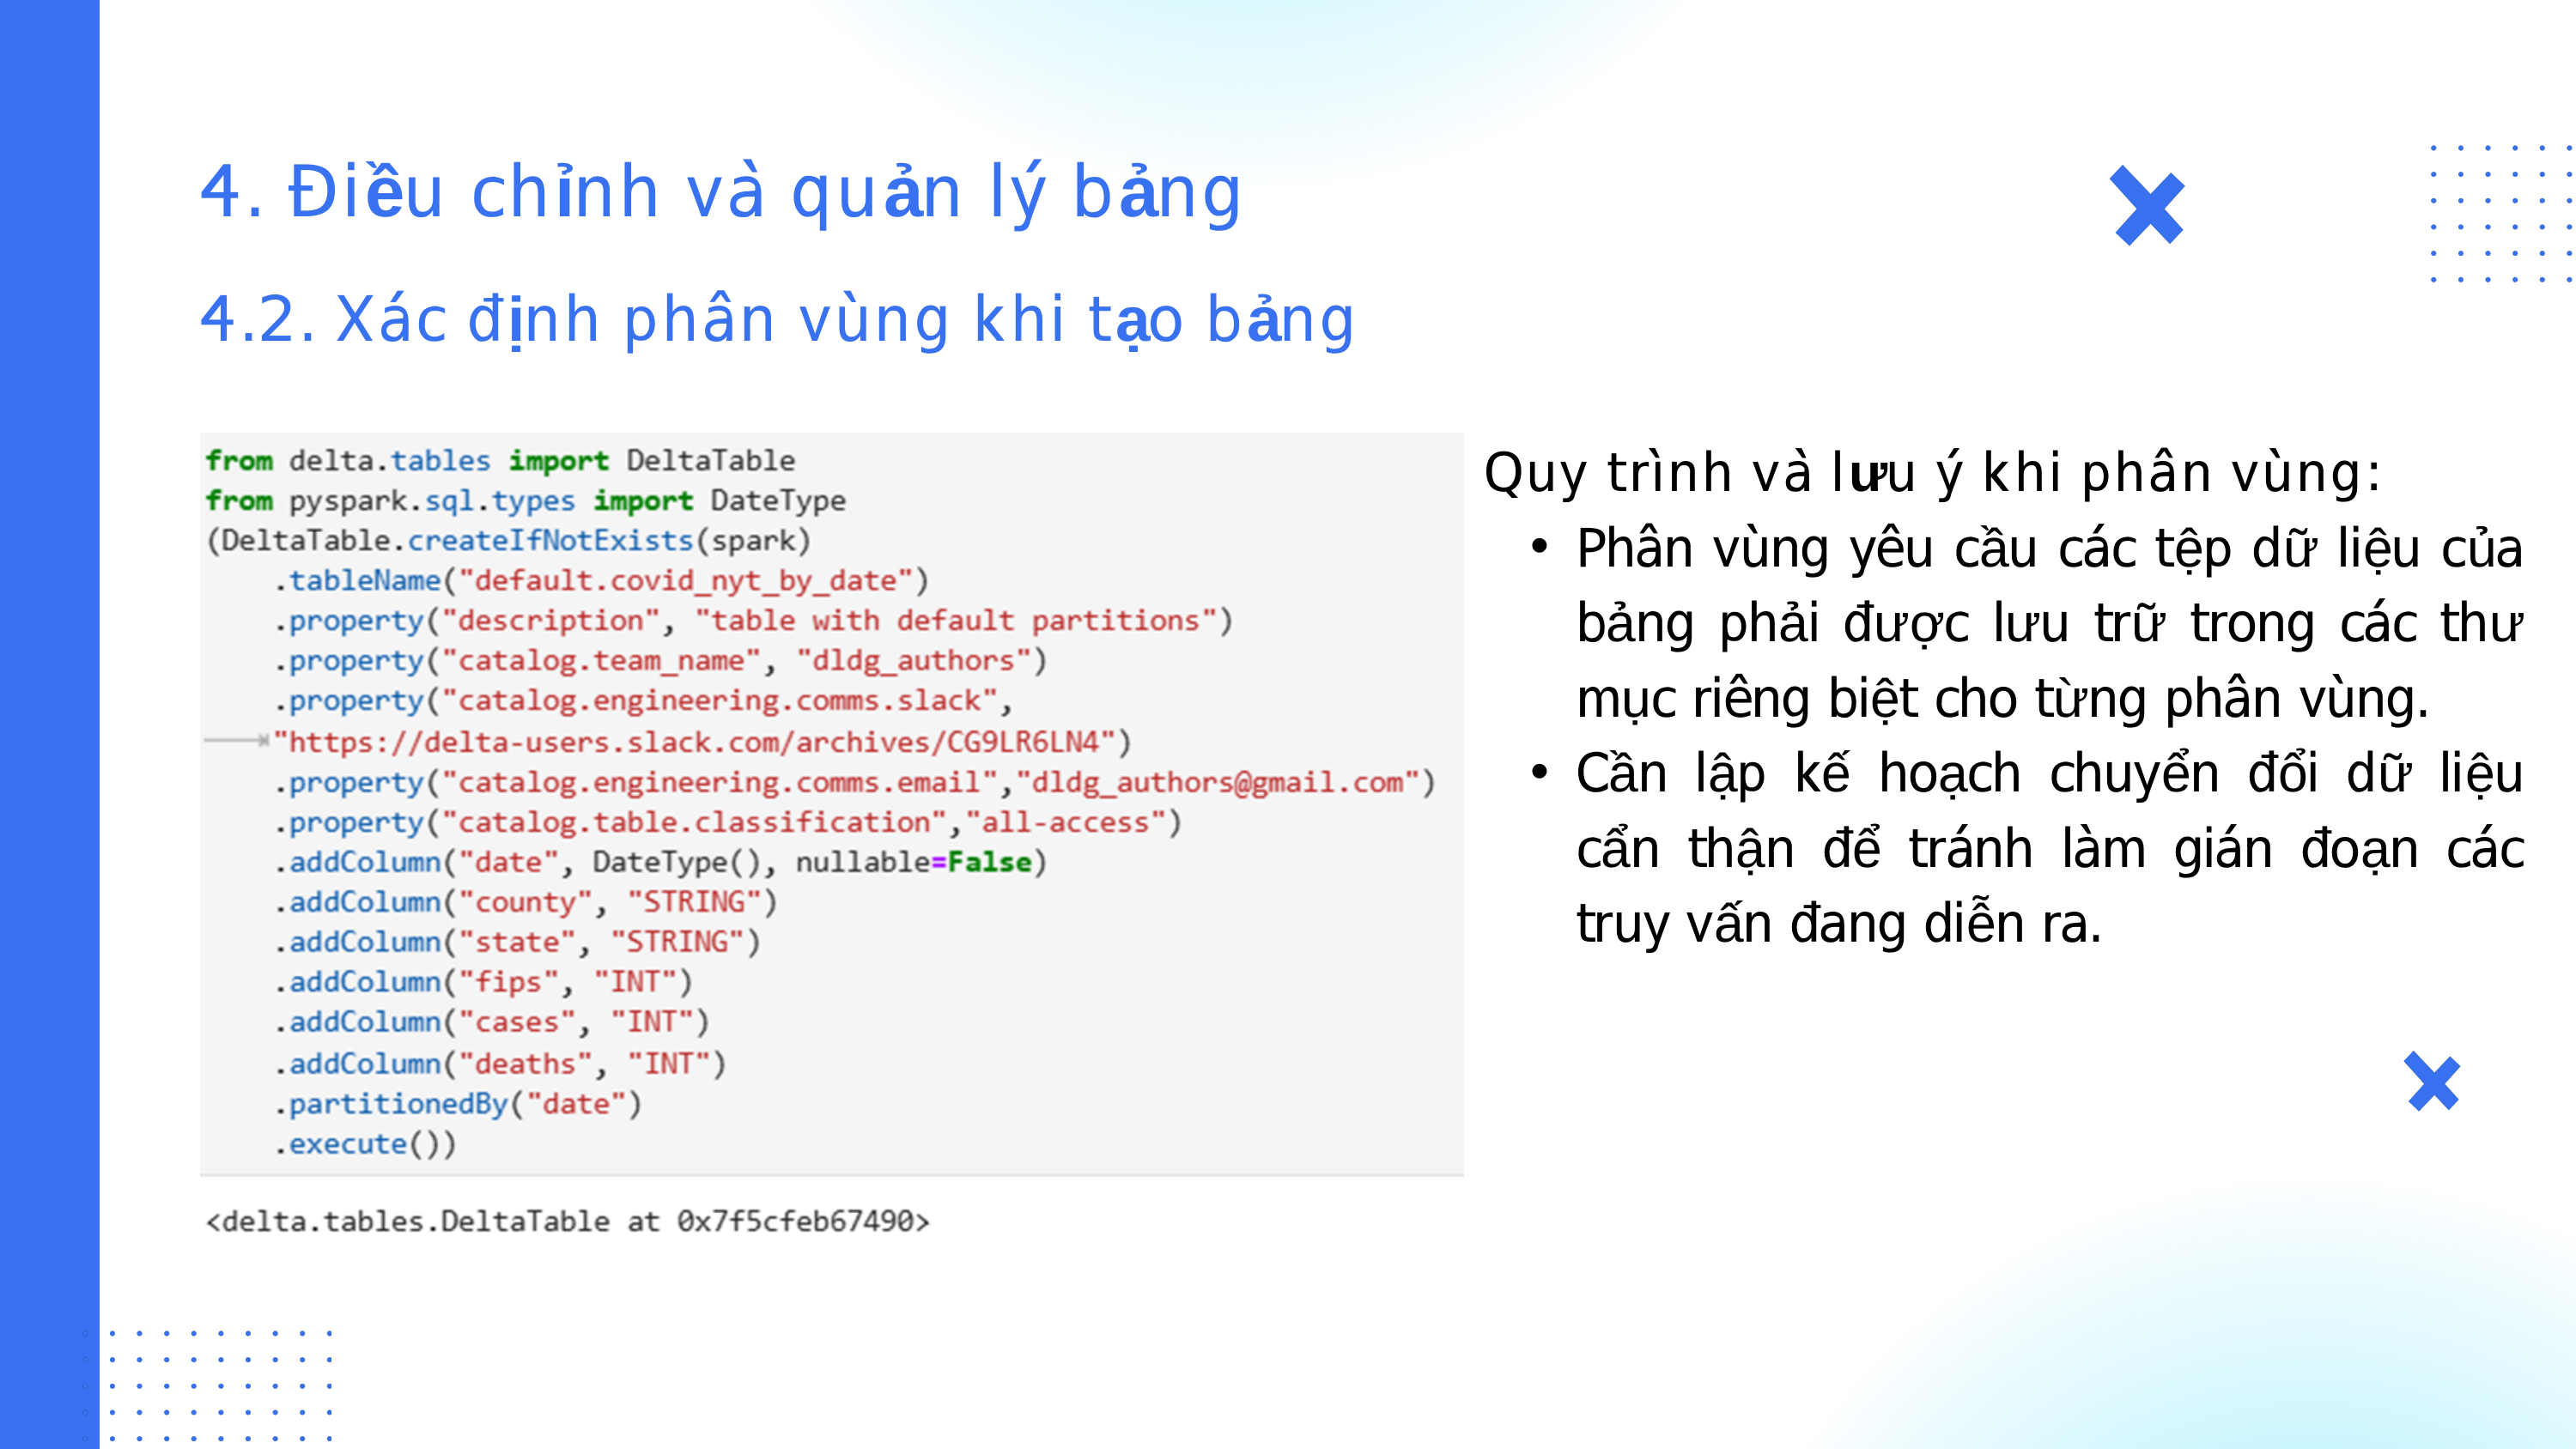

4. Điều chỉnh và quản lý bảng

4.2. Xác định phân vùng khi tạo bảng
Quy trình và lưu ý khi phân vùng:
Phân vùng yêu cầu các tệp dữ liệu của bảng phải được lưu trữ trong các thư mục riêng biệt cho từng phân vùng.
Cần lập kế hoạch chuyển đổi dữ liệu cẩn thận để tránh làm gián đoạn các truy vấn đang diễn ra.